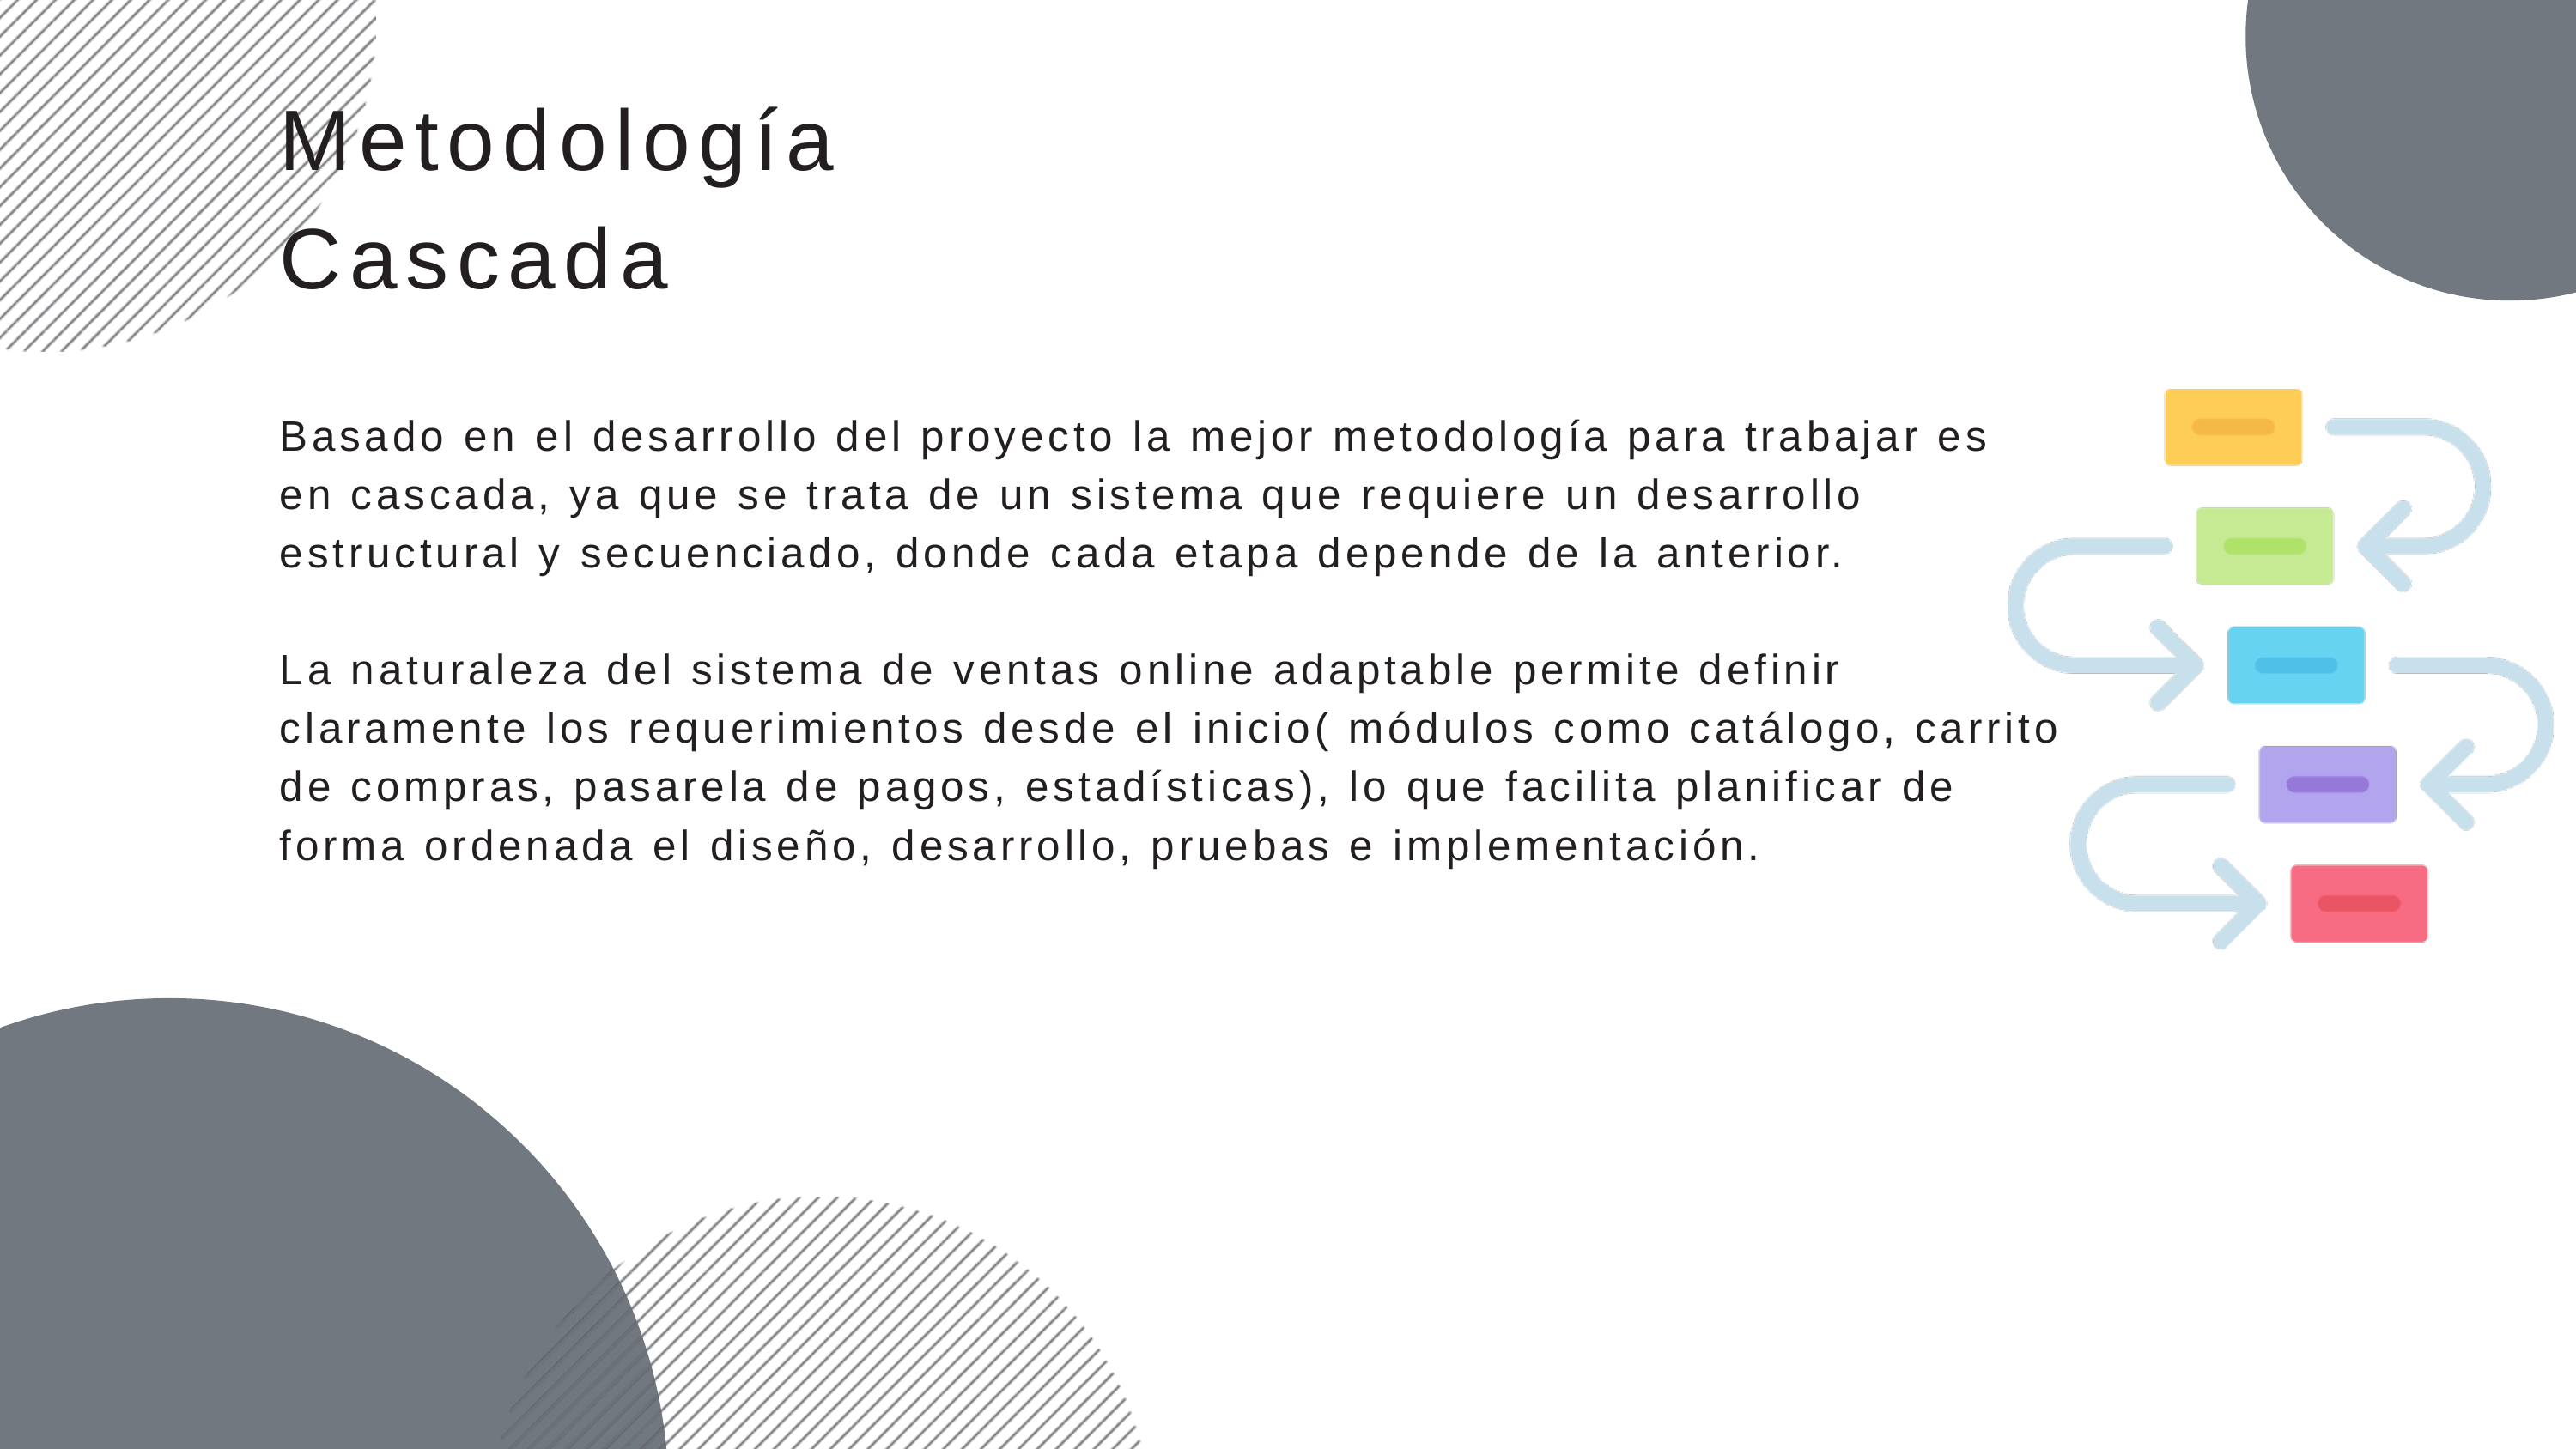

Metodología Cascada

Basado en el desarrollo del proyecto la mejor metodología para trabajar es en cascada, ya que se trata de un sistema que requiere un desarrollo estructural y secuenciado, donde cada etapa depende de la anterior.

La naturaleza del sistema de ventas online adaptable permite definir claramente los requerimientos desde el inicio( módulos como catálogo, carrito de compras, pasarela de pagos, estadísticas), lo que facilita planificar de forma ordenada el diseño, desarrollo, pruebas e implementación.